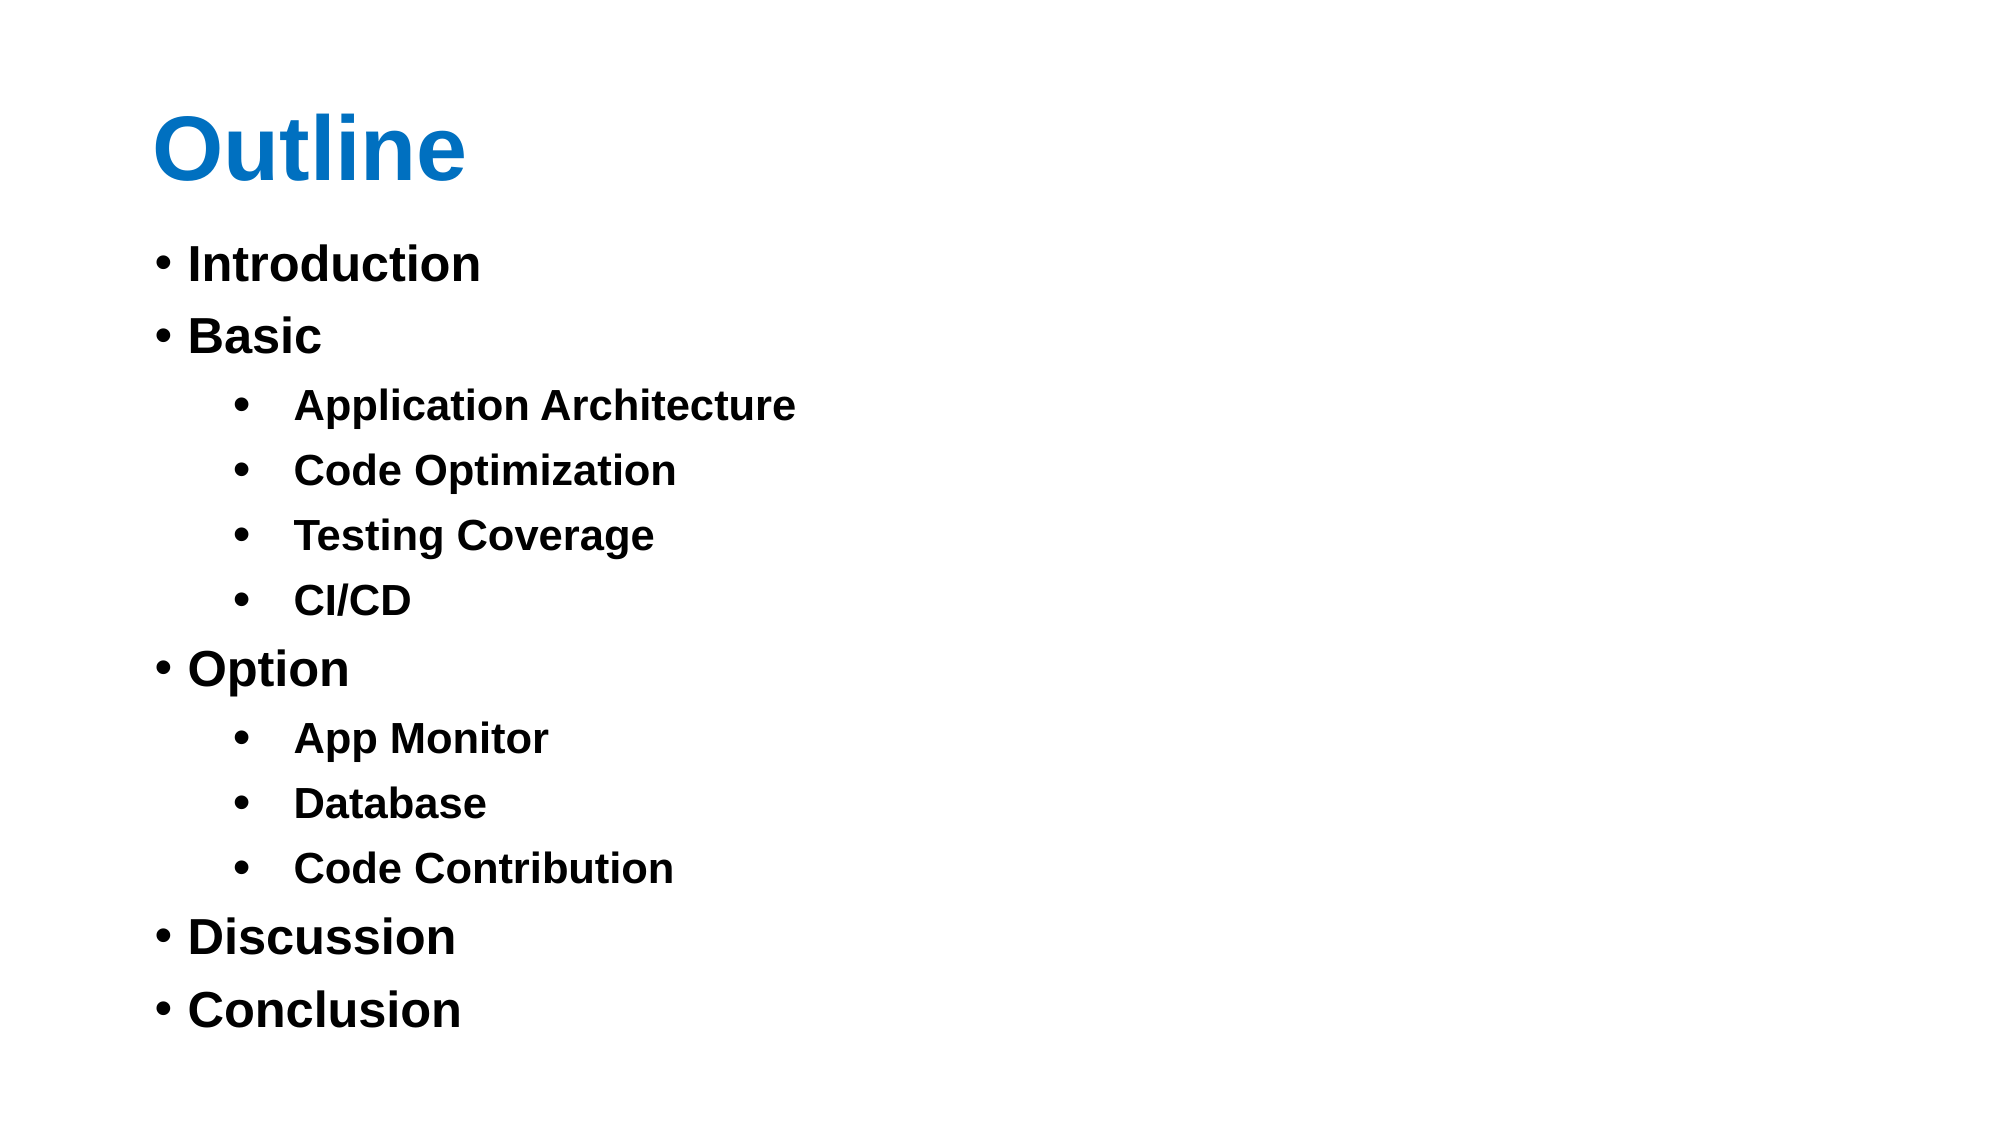

# Outline
Introduction
Basic
Application Architecture
Code Optimization
Testing Coverage
CI/CD
Option
App Monitor
Database
Code Contribution
Discussion
Conclusion